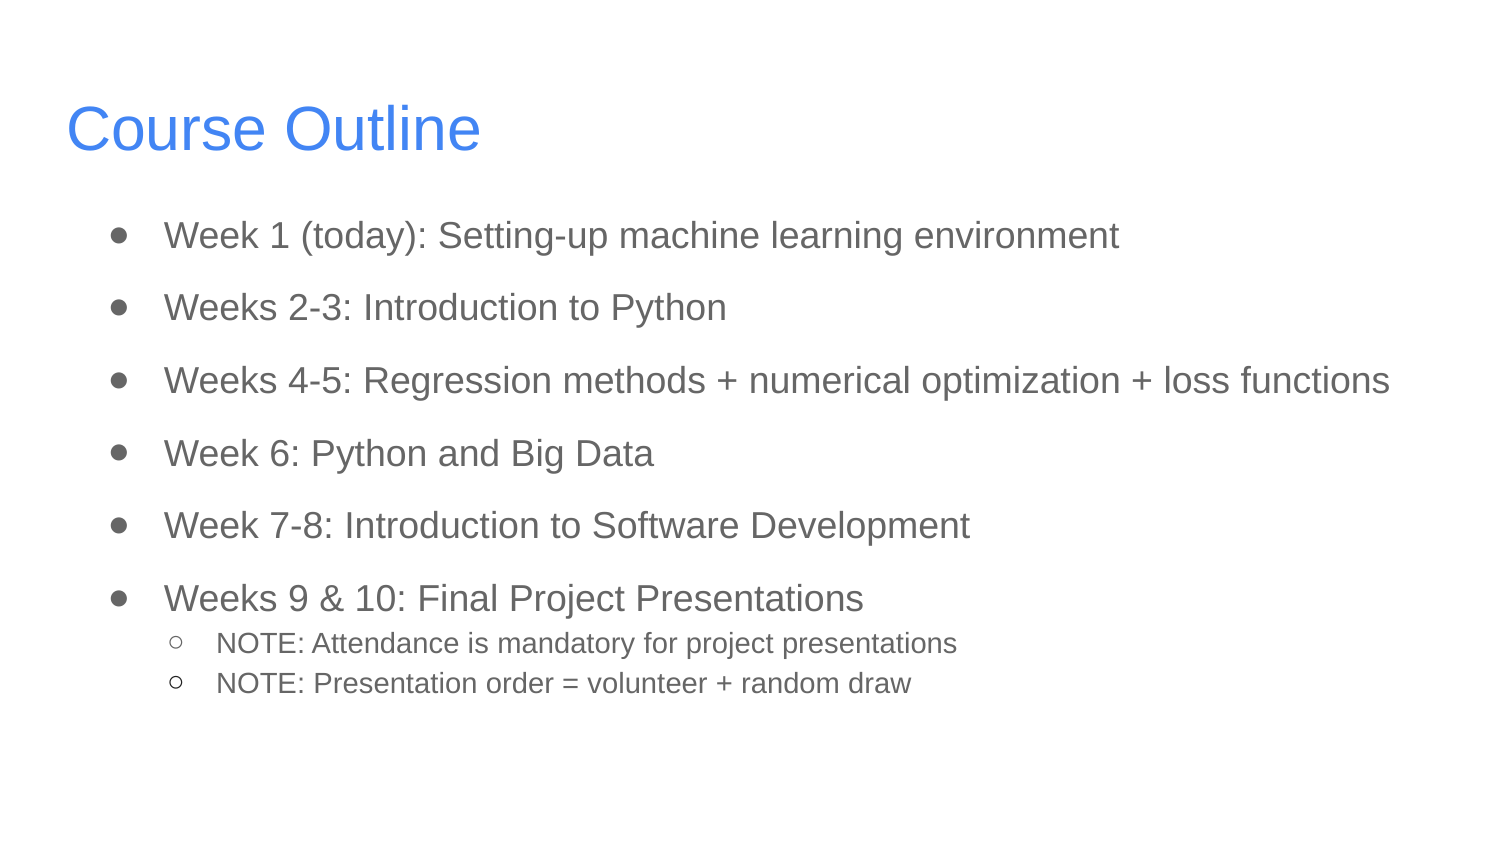

# Course Outline
Week 1 (today): Setting-up machine learning environment
Weeks 2-3: Introduction to Python
Weeks 4-5: Regression methods + numerical optimization + loss functions
Week 6: Python and Big Data
Week 7-8: Introduction to Software Development
Weeks 9 & 10: Final Project Presentations
NOTE: Attendance is mandatory for project presentations
NOTE: Presentation order = volunteer + random draw